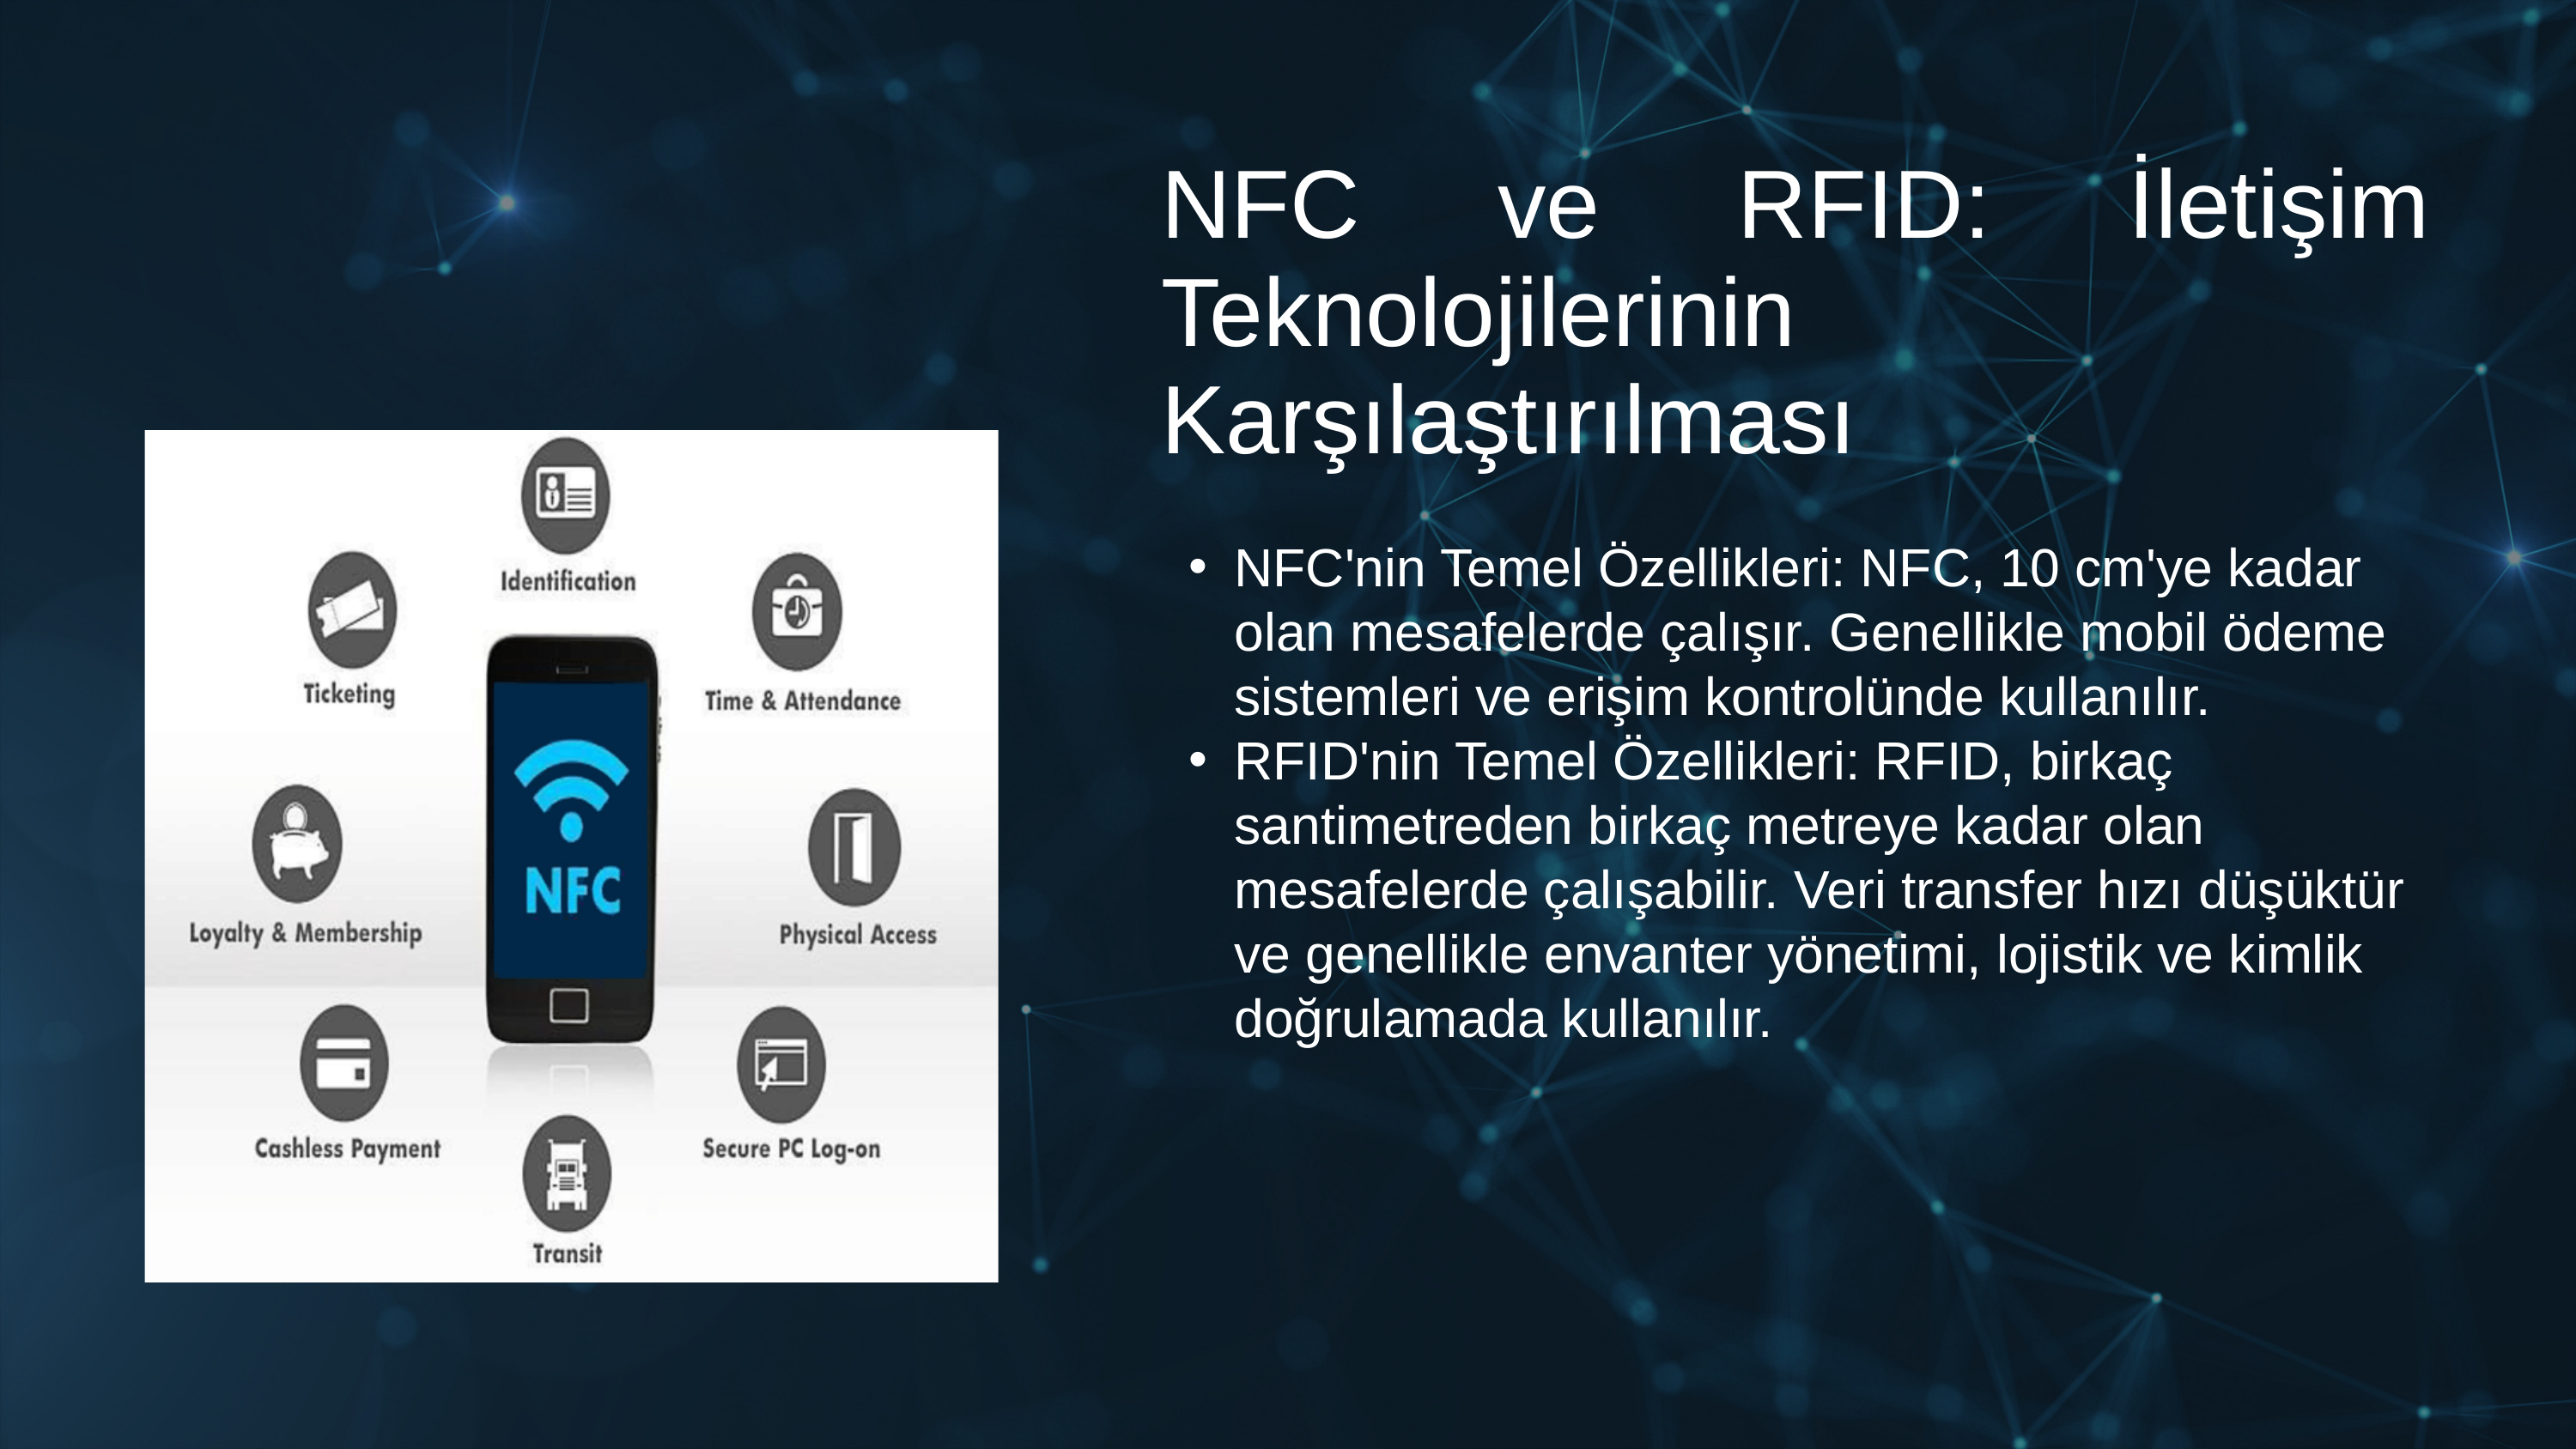

NFC ve RFID: İletişim Teknolojilerinin Karşılaştırılması

NFC'nin Temel Özellikleri: NFC, 10 cm'ye kadar olan mesafelerde çalışır. Genellikle mobil ödeme sistemleri ve erişim kontrolünde kullanılır.
RFID'nin Temel Özellikleri: RFID, birkaç santimetreden birkaç metreye kadar olan mesafelerde çalışabilir. Veri transfer hızı düşüktür ve genellikle envanter yönetimi, lojistik ve kimlik doğrulamada kullanılır.